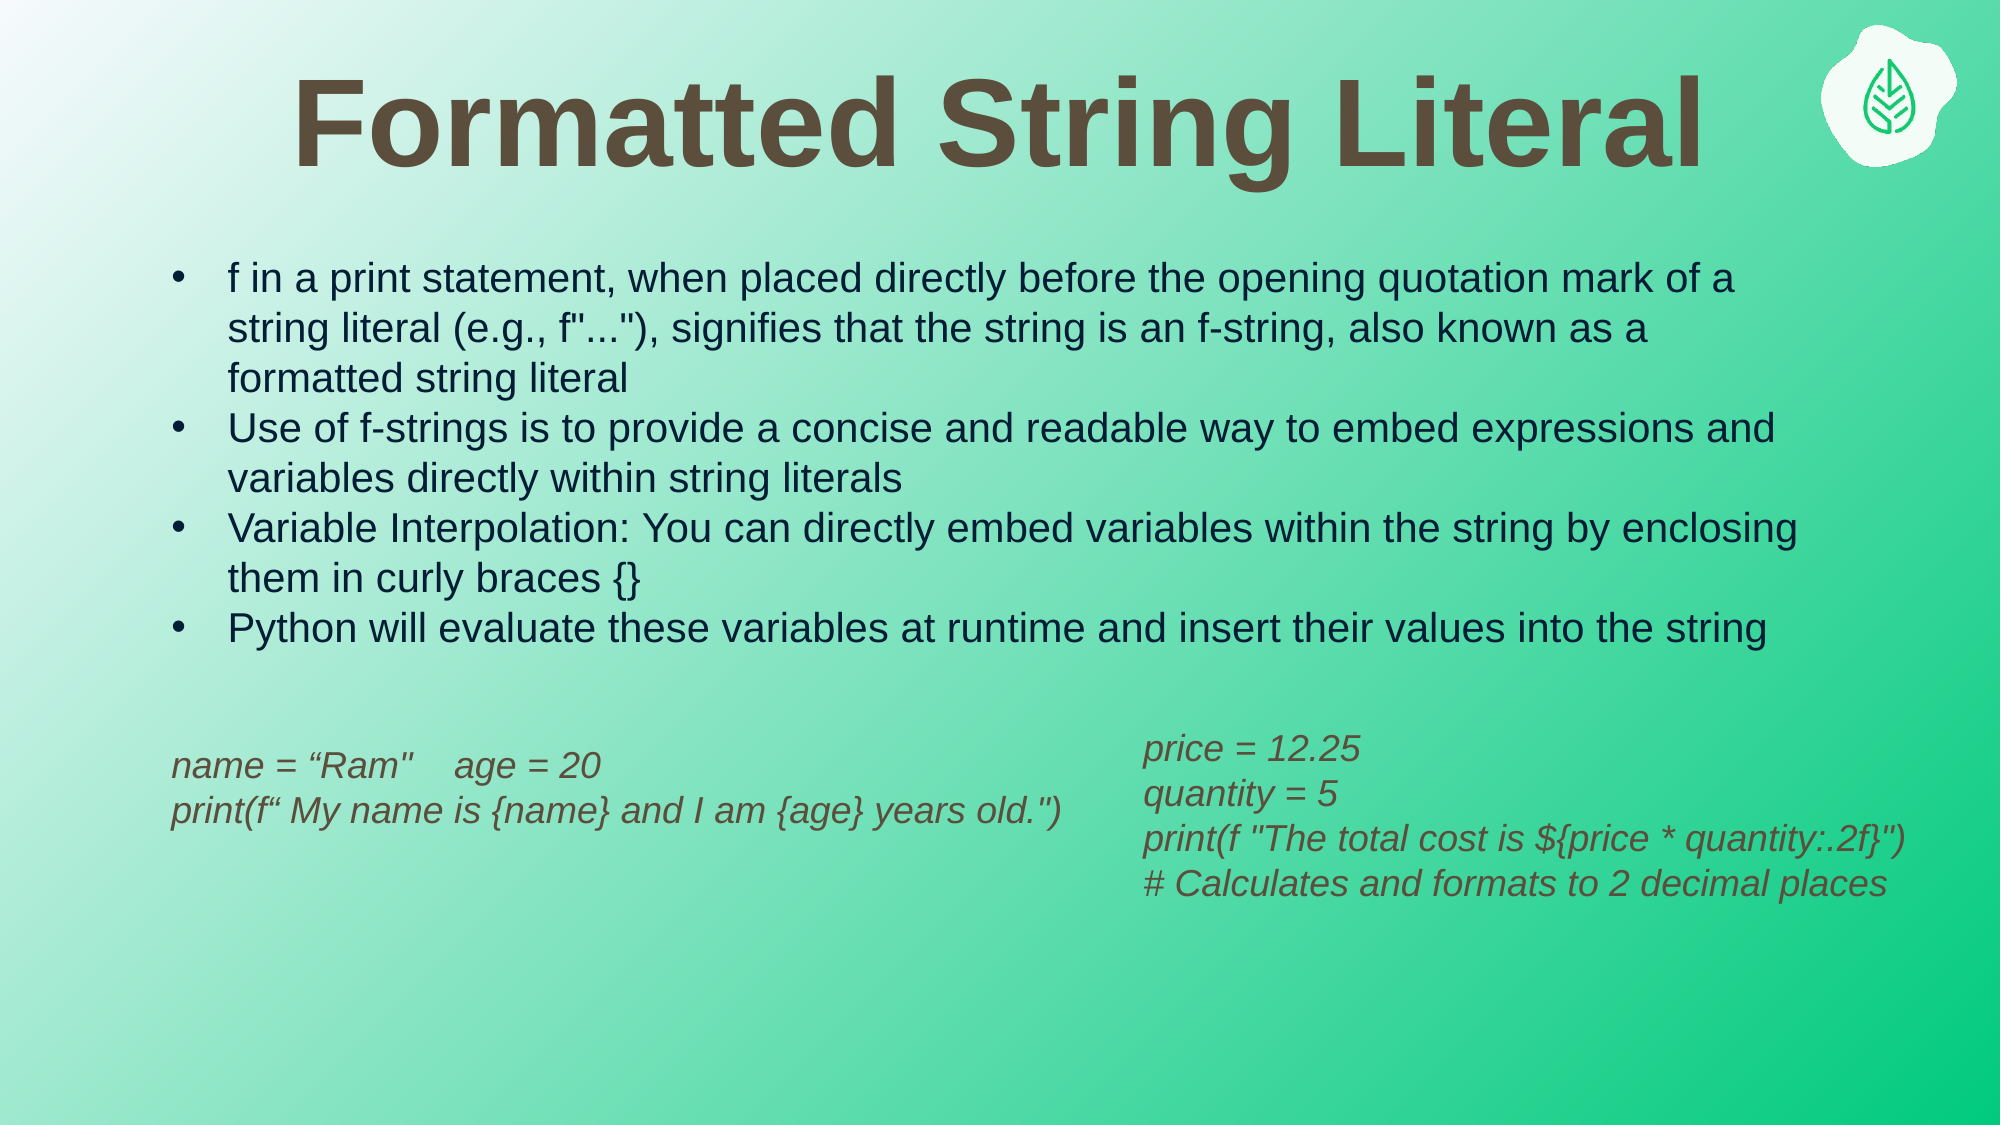

# Formatted String Literal
f in a print statement, when placed directly before the opening quotation mark of a string literal (e.g., f"..."), signifies that the string is an f-string, also known as a formatted string literal
Use of f-strings is to provide a concise and readable way to embed expressions and variables directly within string literals
Variable Interpolation: You can directly embed variables within the string by enclosing them in curly braces {}
Python will evaluate these variables at runtime and insert their values into the string
price = 12.25
quantity = 5
print(f "The total cost is ${price * quantity:.2f}")
# Calculates and formats to 2 decimal places
name = “Ram"    age = 20
print(f“ My name is {name} and I am {age} years old.")